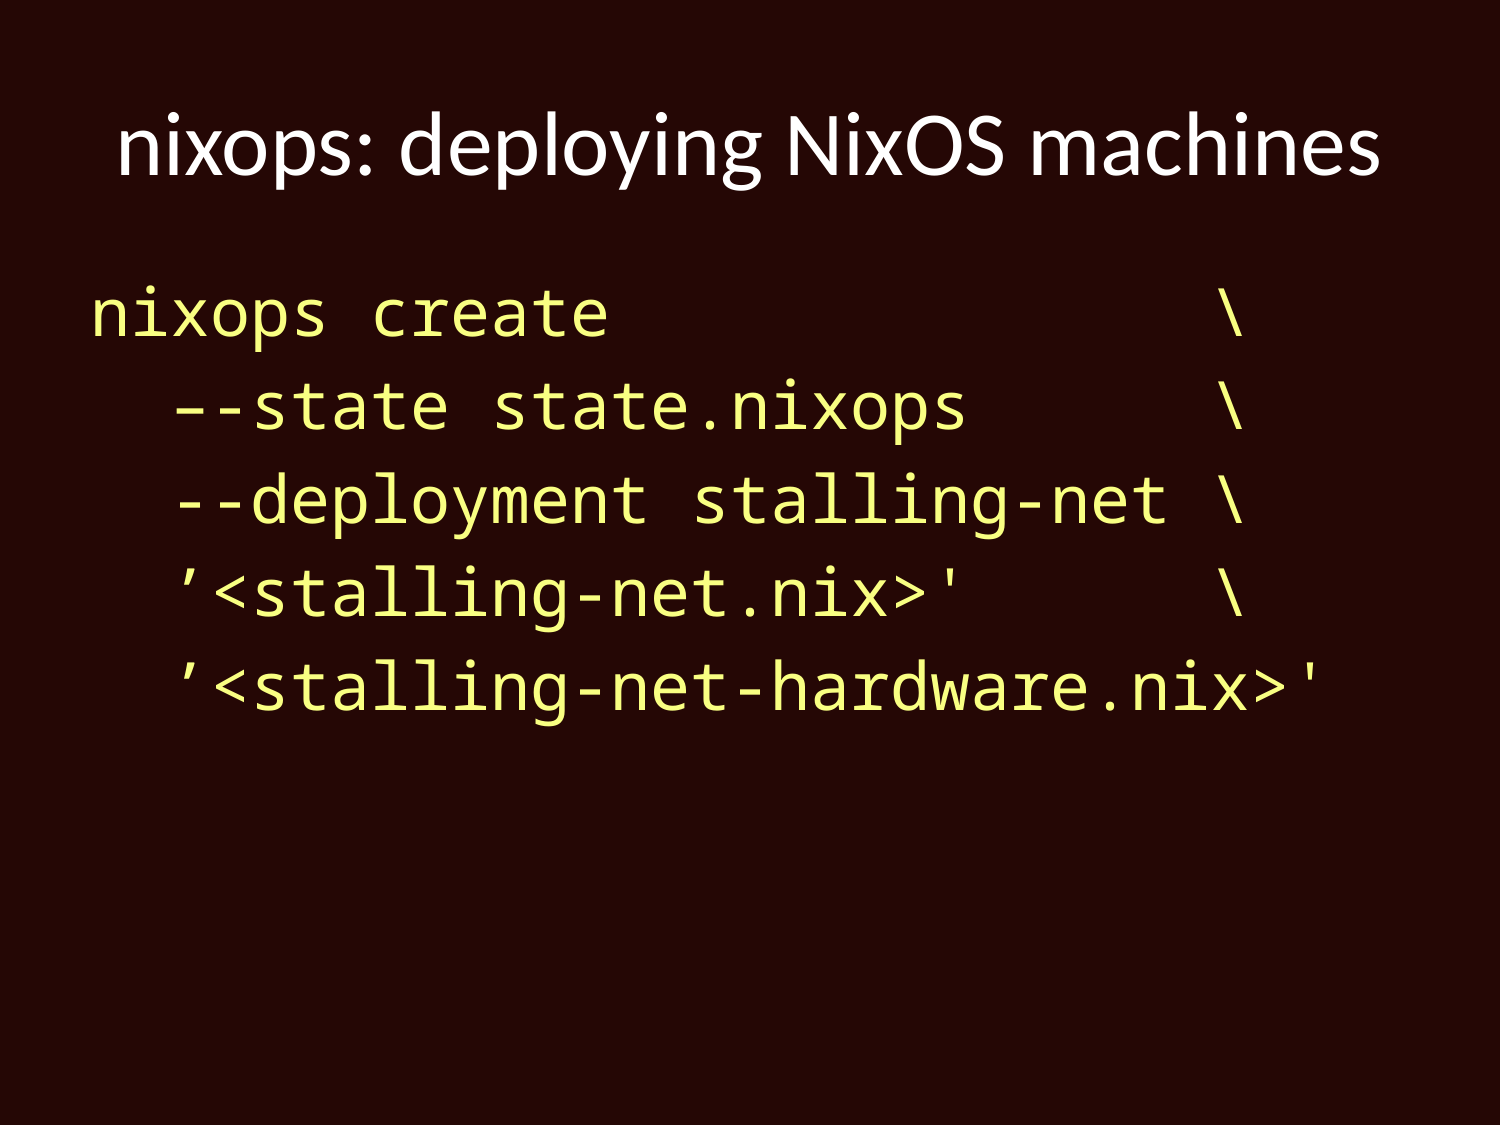

# nixops: deploying NixOS machines
nixops create               \
  –-state state.nixops      \
  --deployment stalling-net \
  ’<stalling-net.nix>'      \
  ’<stalling-net-hardware.nix>'